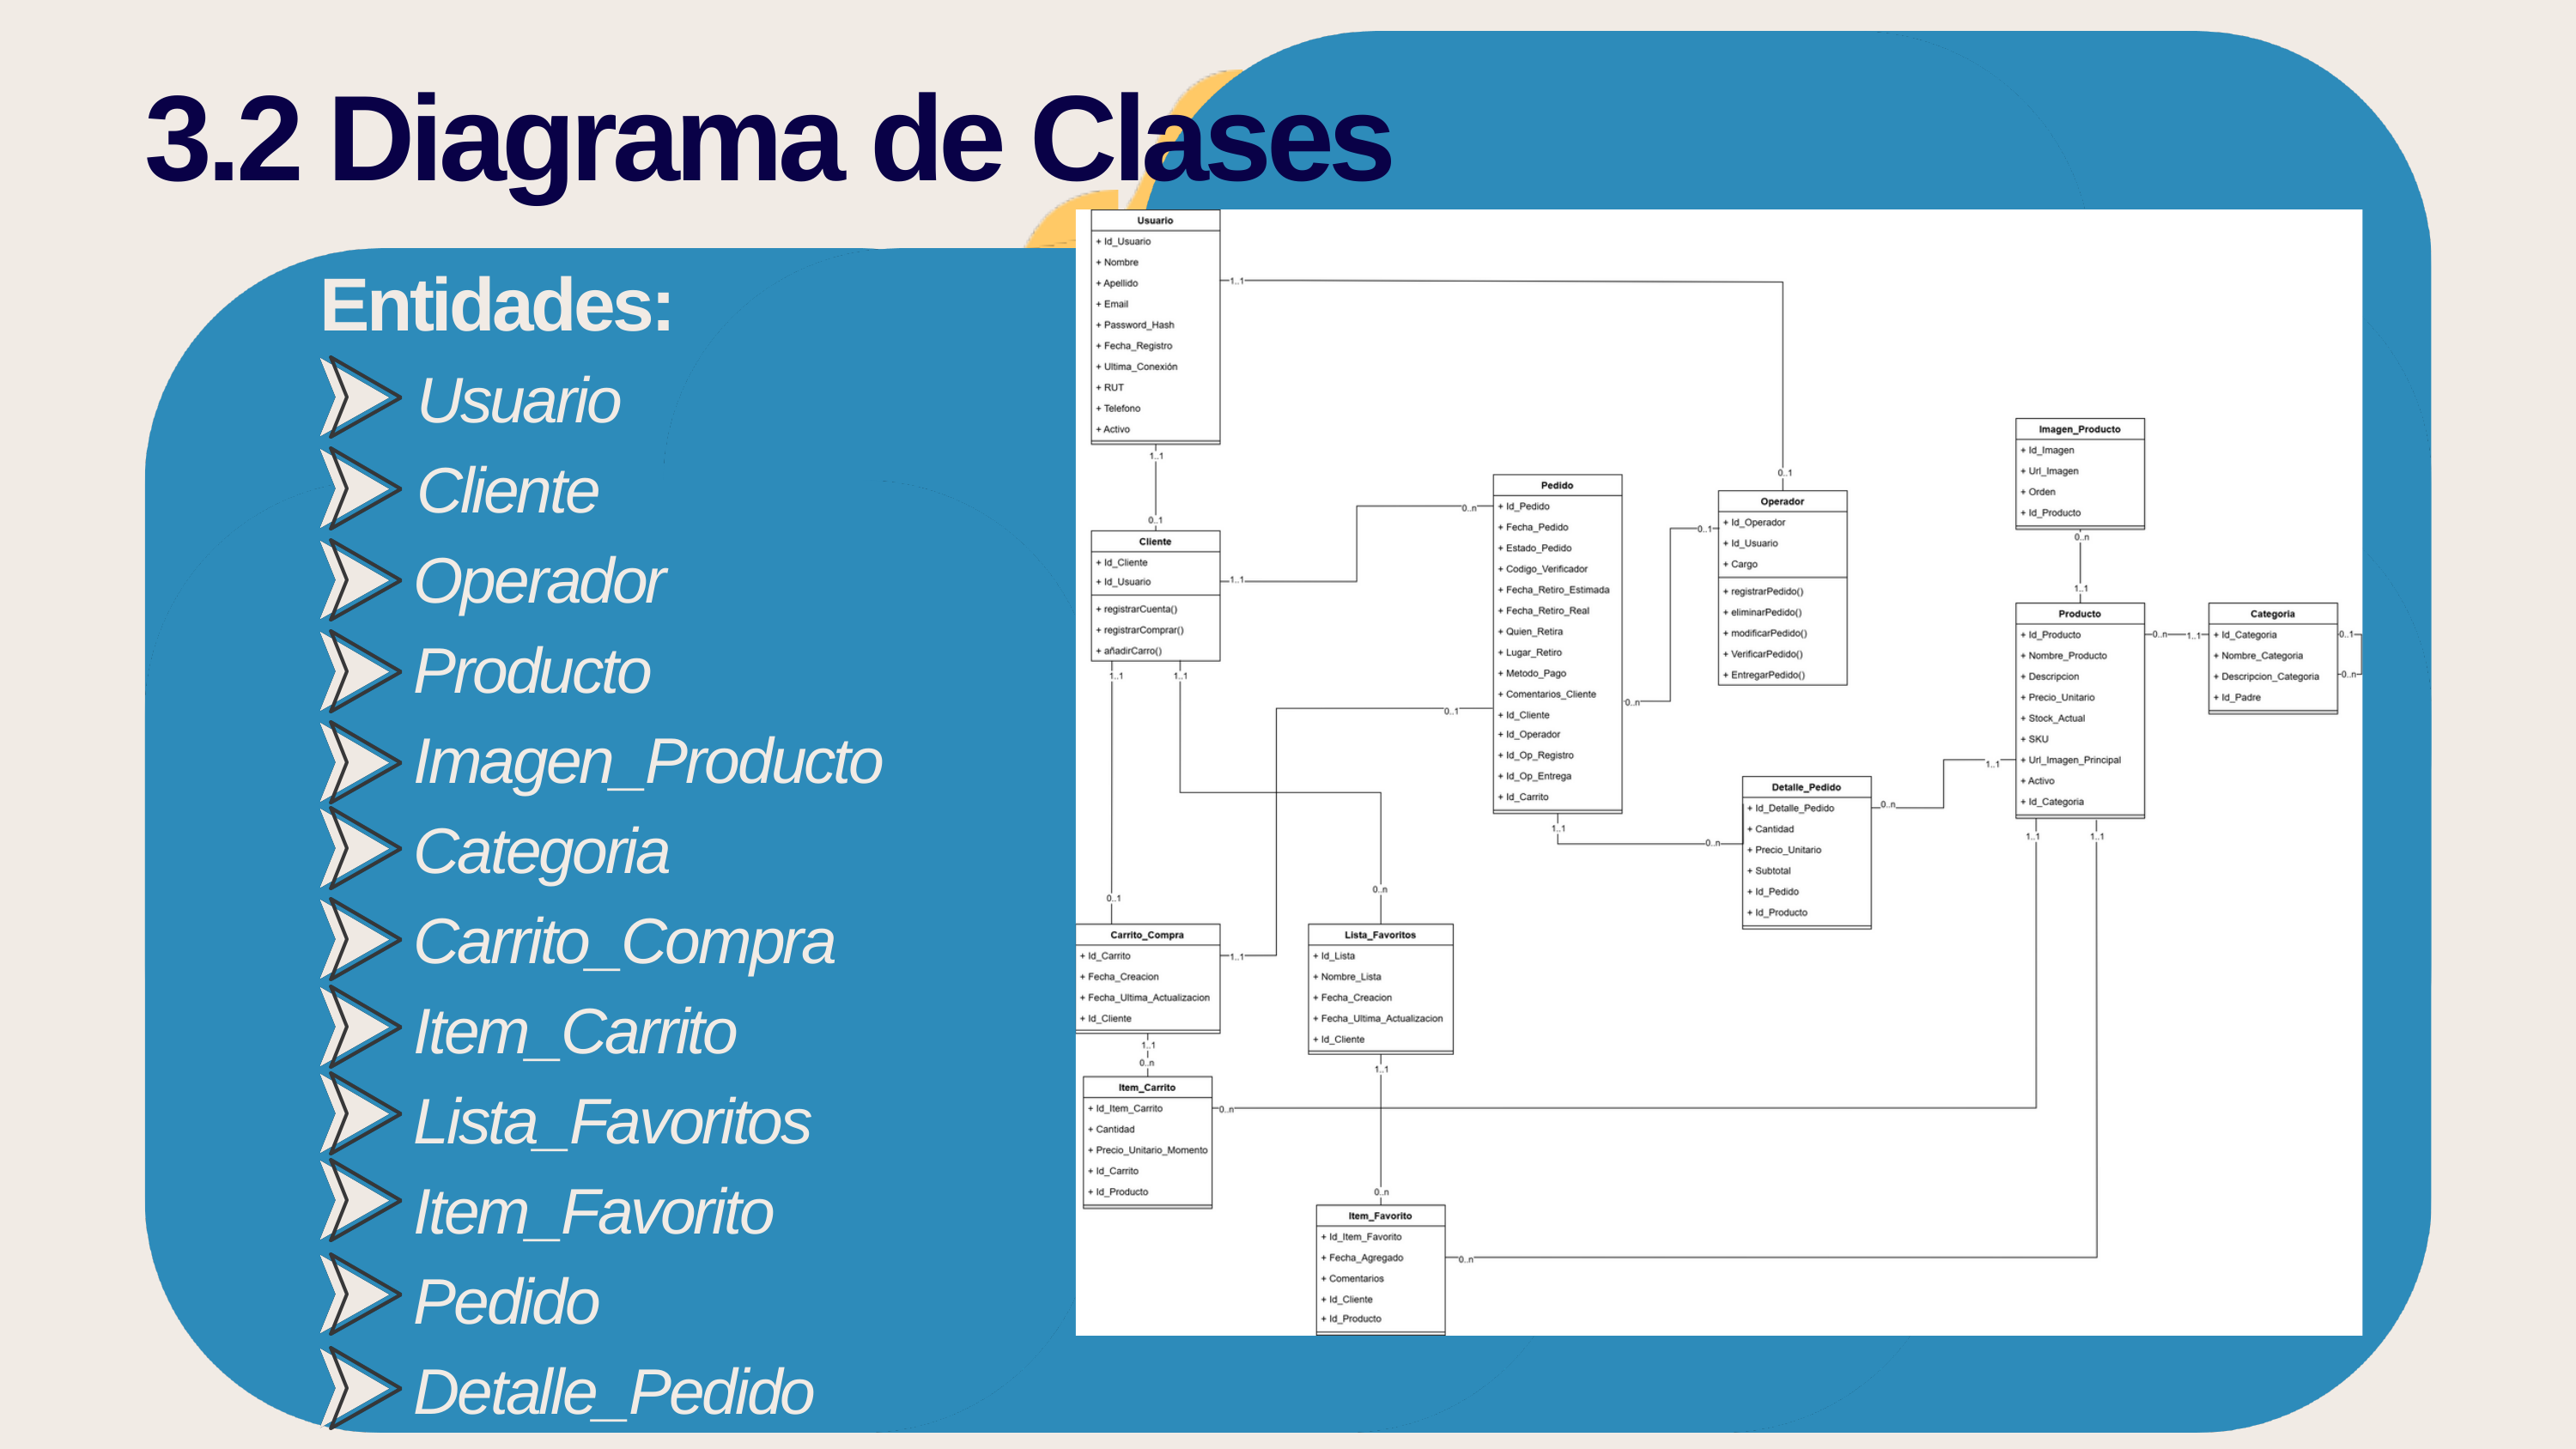

3.2 Diagrama de Clases

Entidades:
      Usuario
      Cliente
      Operador
      Producto
      Imagen_Producto
      Categoria
      Carrito_Compra
      Item_Carrito
      Lista_Favoritos
      Item_Favorito
      Pedido
      Detalle_Pedido